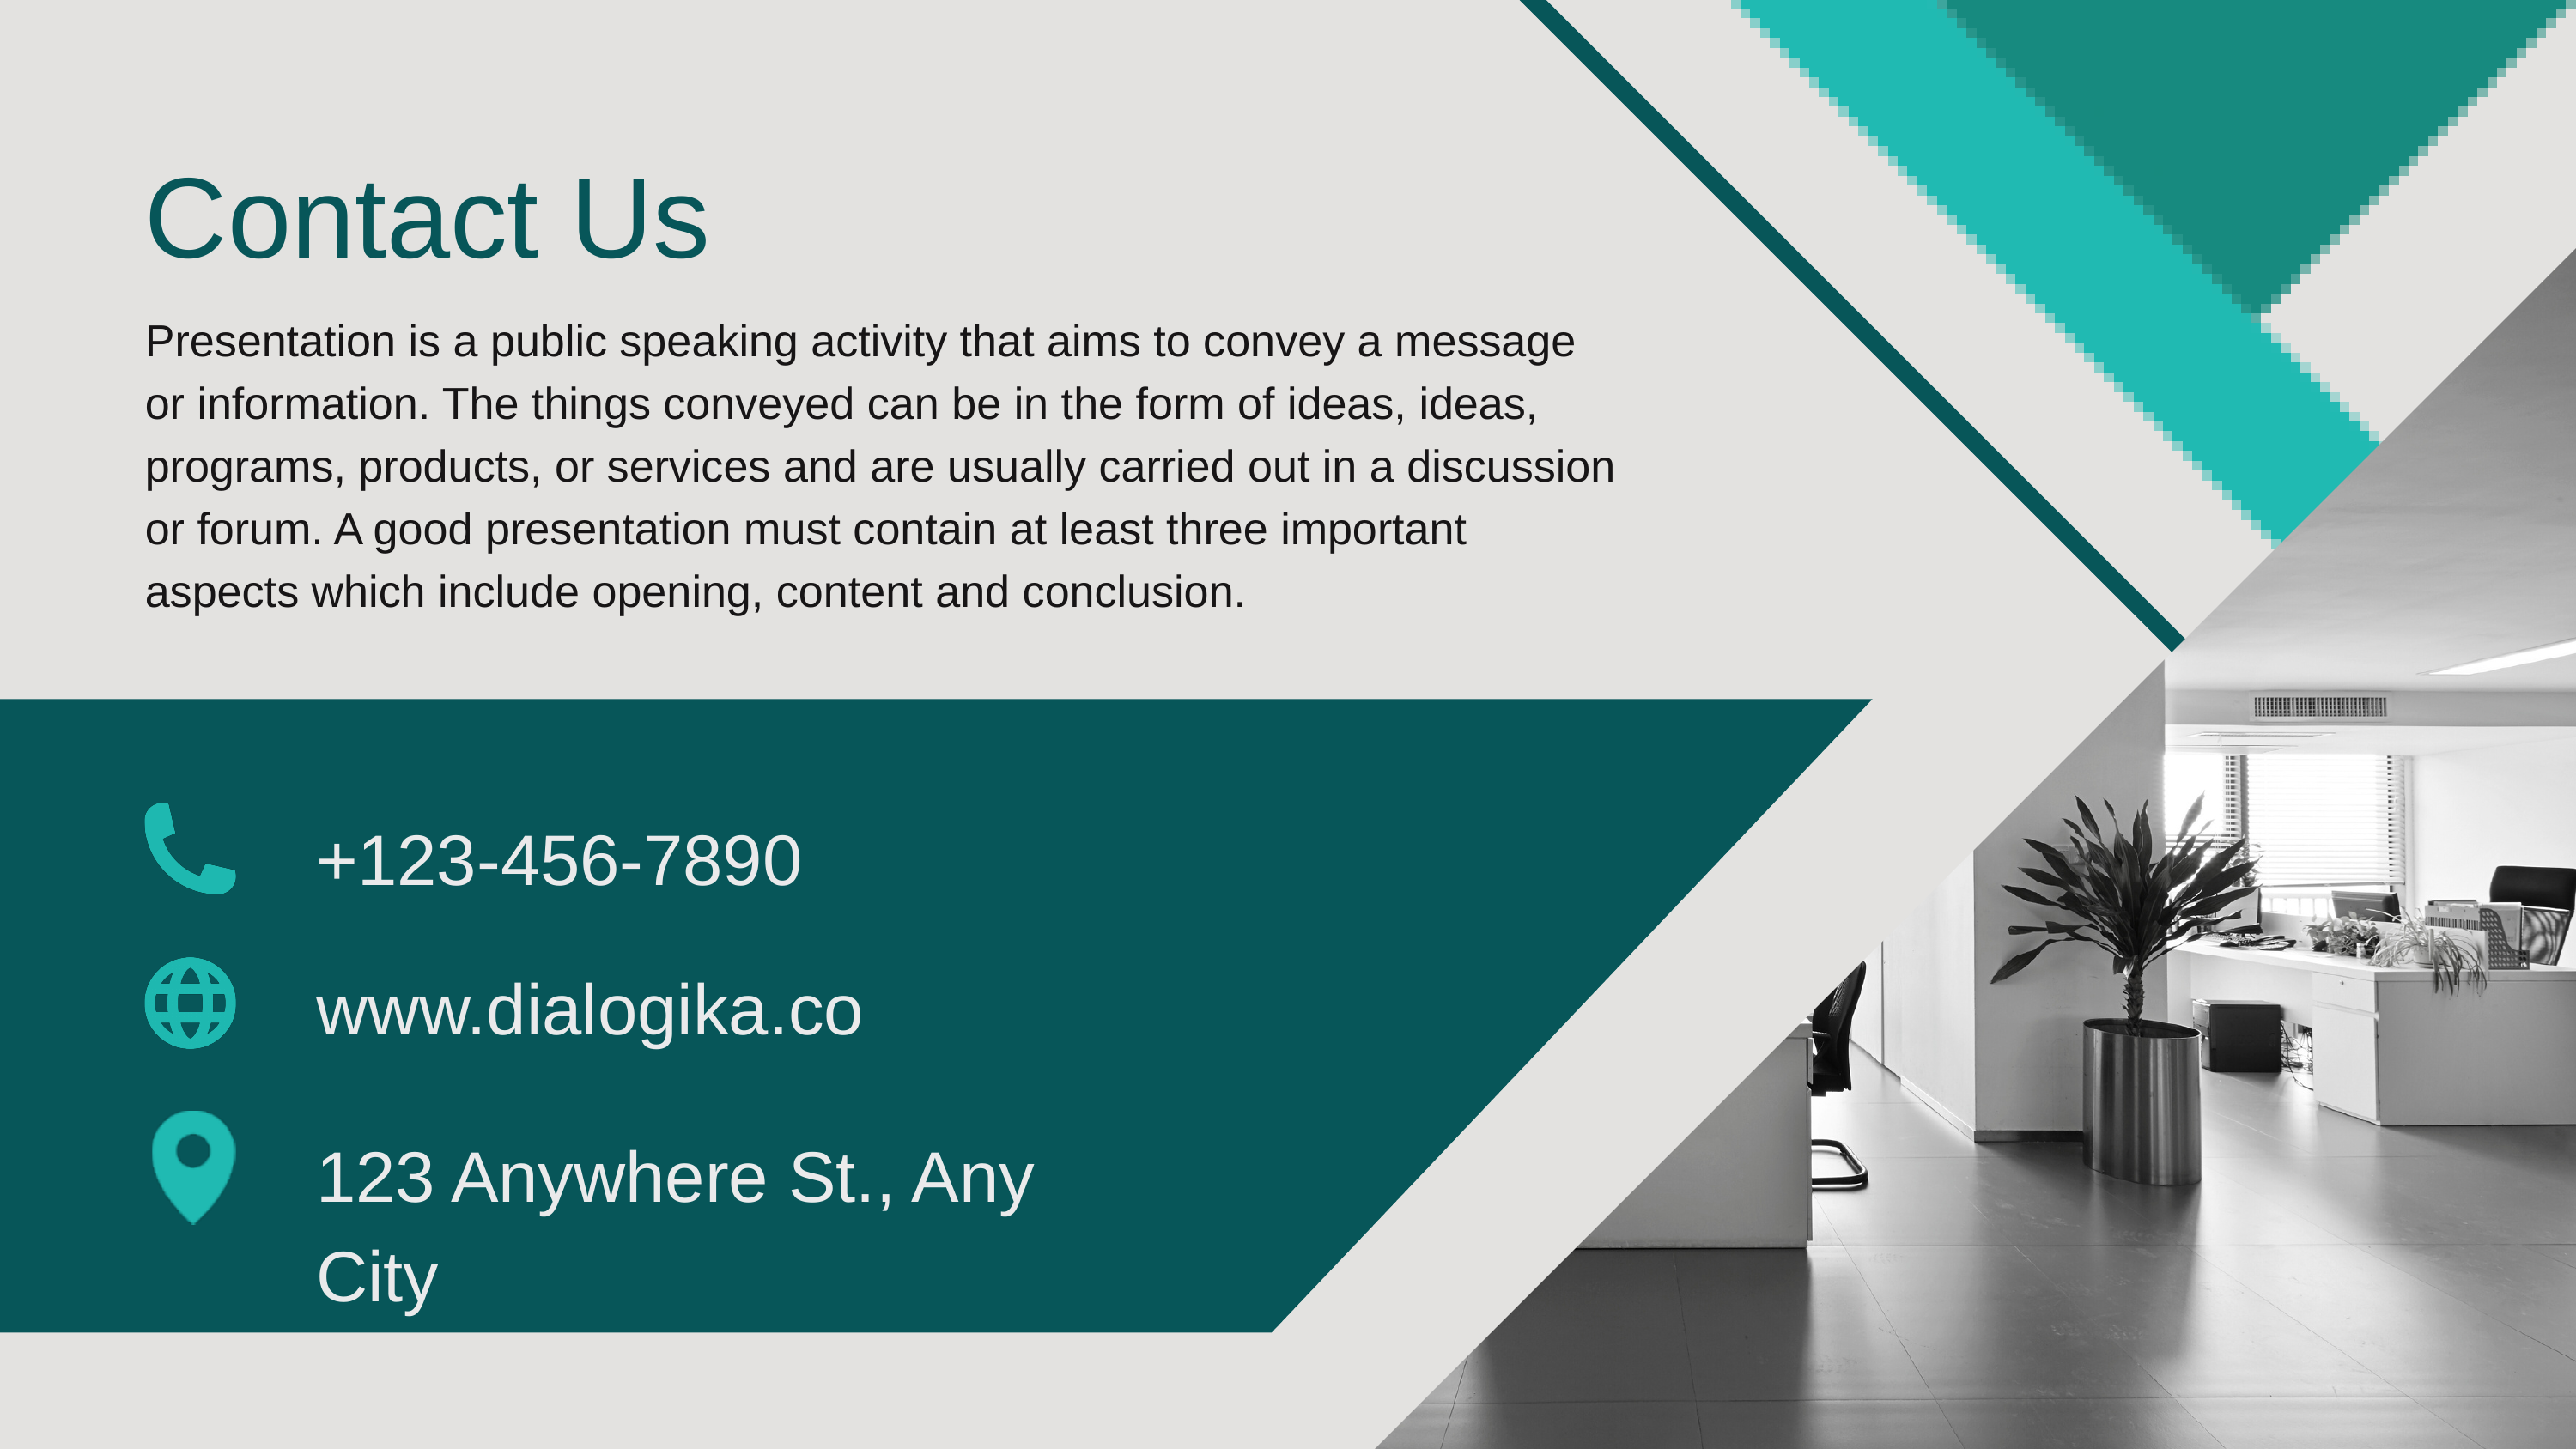

Contact Us

Presentation is a public speaking activity that aims to convey a message
or information. The things conveyed can be in the form of ideas, ideas,
programs, products, or services and are usually carried out in a discussion
or forum. A good presentation must contain at least three important
aspects which include opening, content and conclusion.

+123-456-7890

www.dialogika.co

123 Anywhere St., Any City